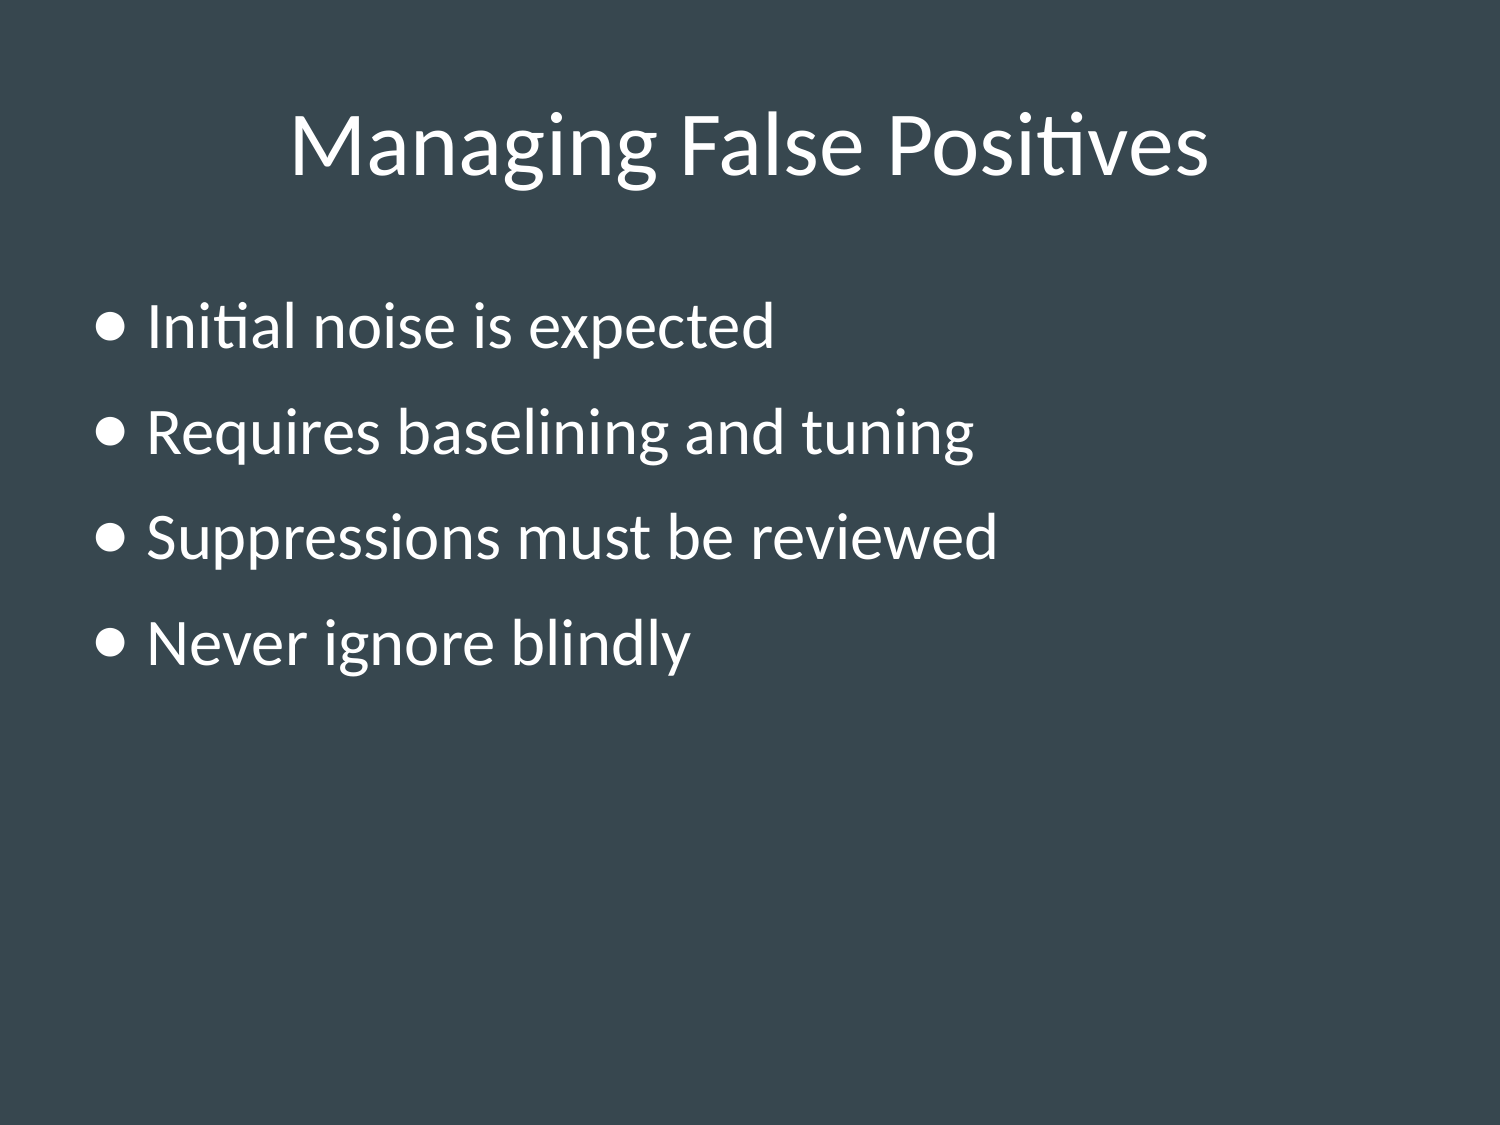

# Managing False Positives
Initial noise is expected
Requires baselining and tuning
Suppressions must be reviewed
Never ignore blindly